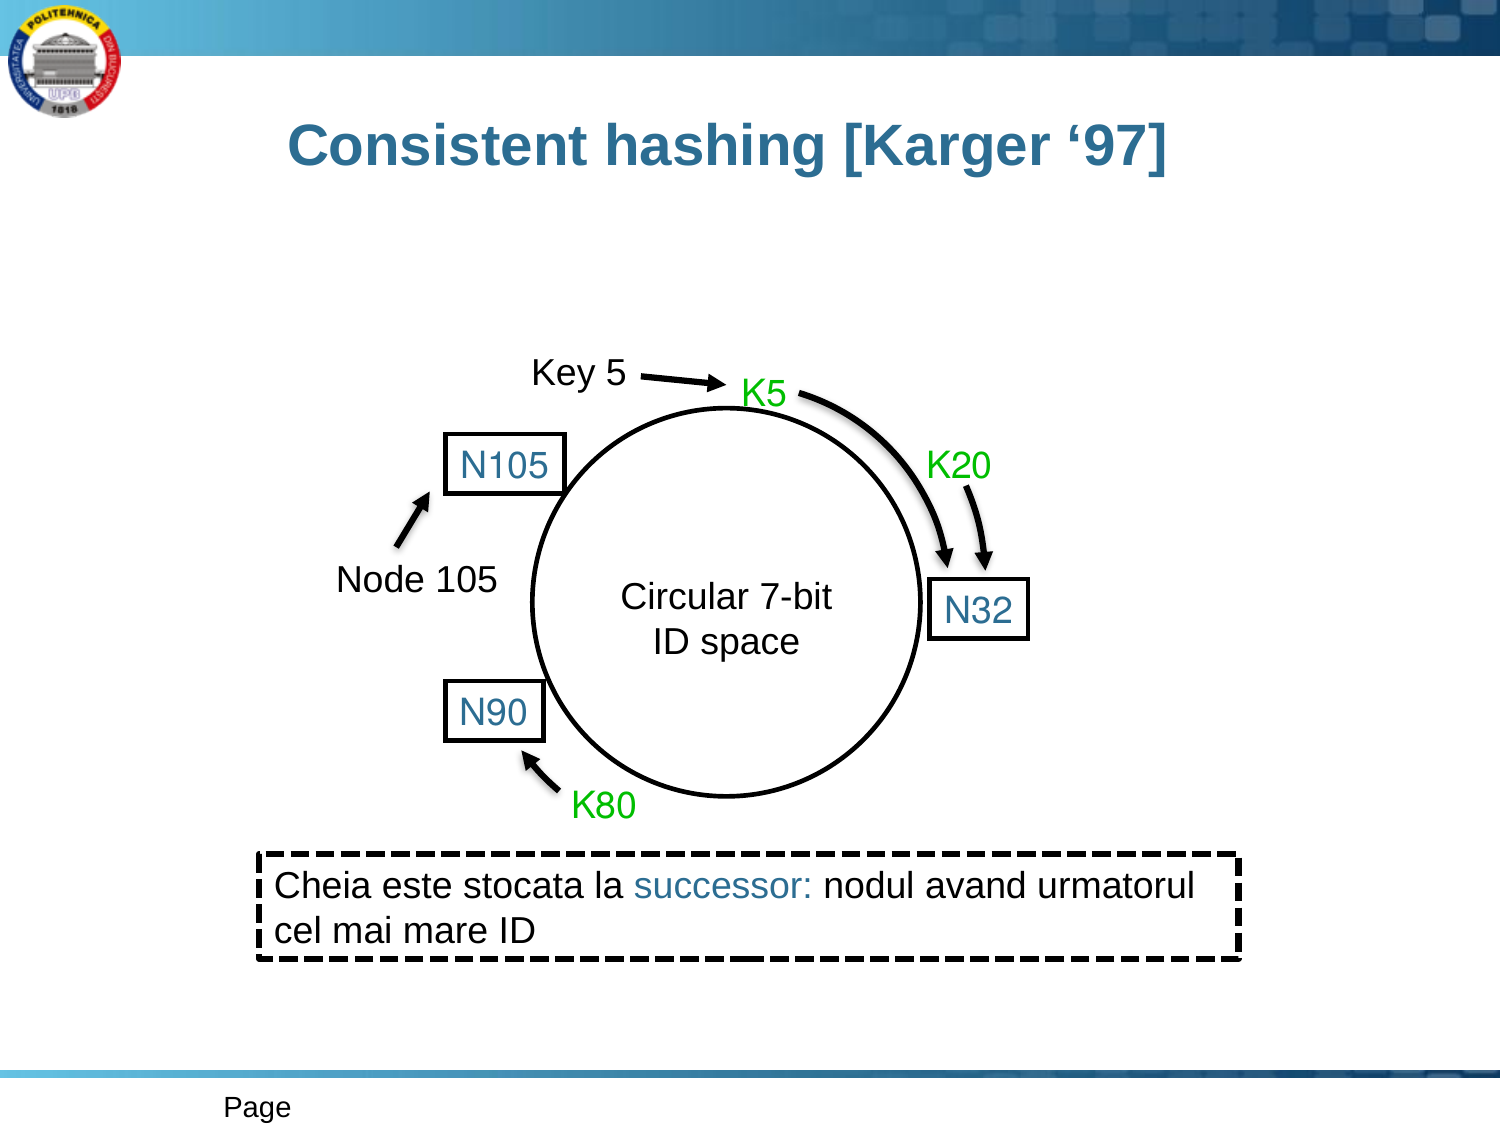

# Consistent hashing [Karger ‘97]

Key 5
K5

K20
N105
Node 105
Circular 7-bit
ID space
N32
N90
K80
Cheia este stocata la successor: nodul avand urmatorul cel mai mare ID
25